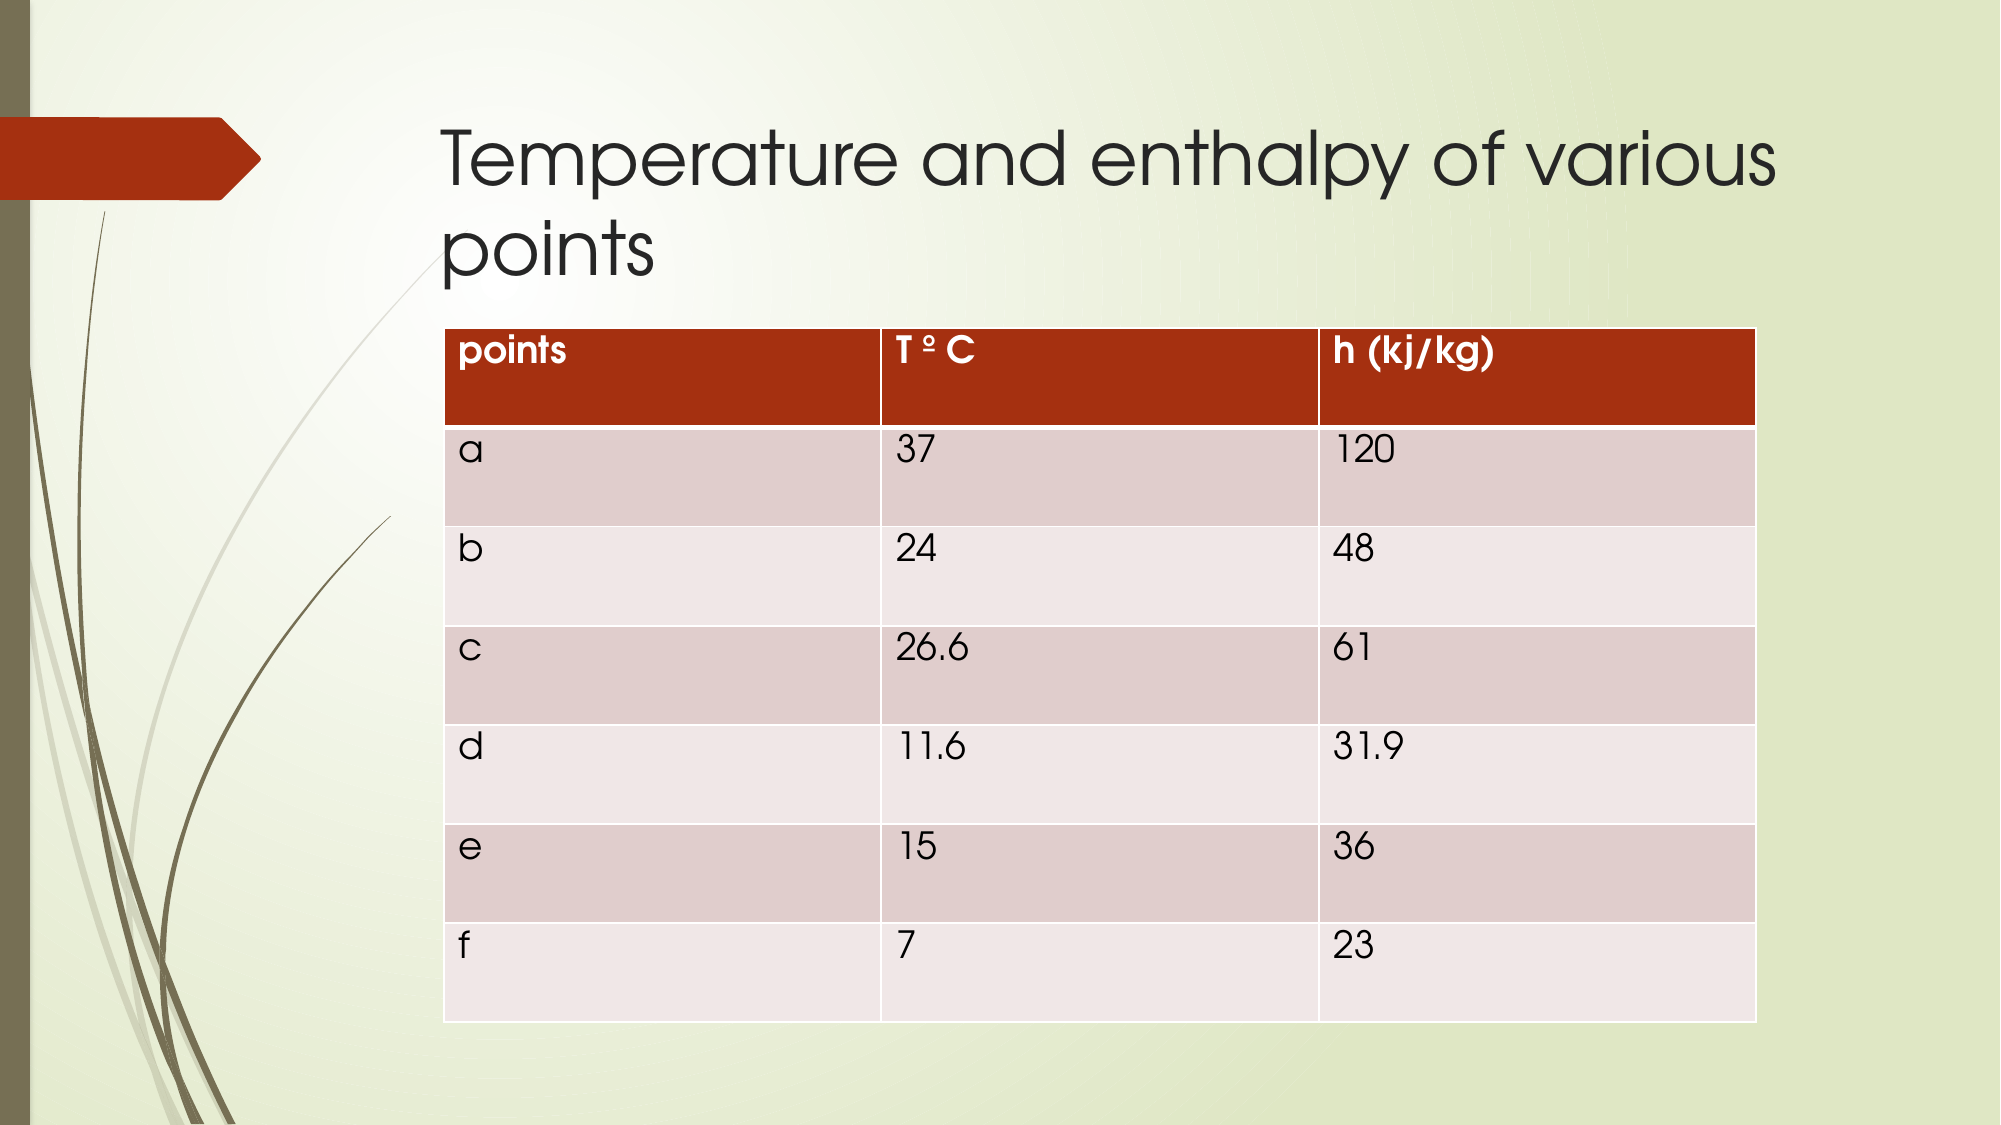

# Temperature and enthalpy of various points
| points | T º C | h (kj/kg) |
| --- | --- | --- |
| a | 37 | 120 |
| b | 24 | 48 |
| c | 26.6 | 61 |
| d | 11.6 | 31.9 |
| e | 15 | 36 |
| f | 7 | 23 |